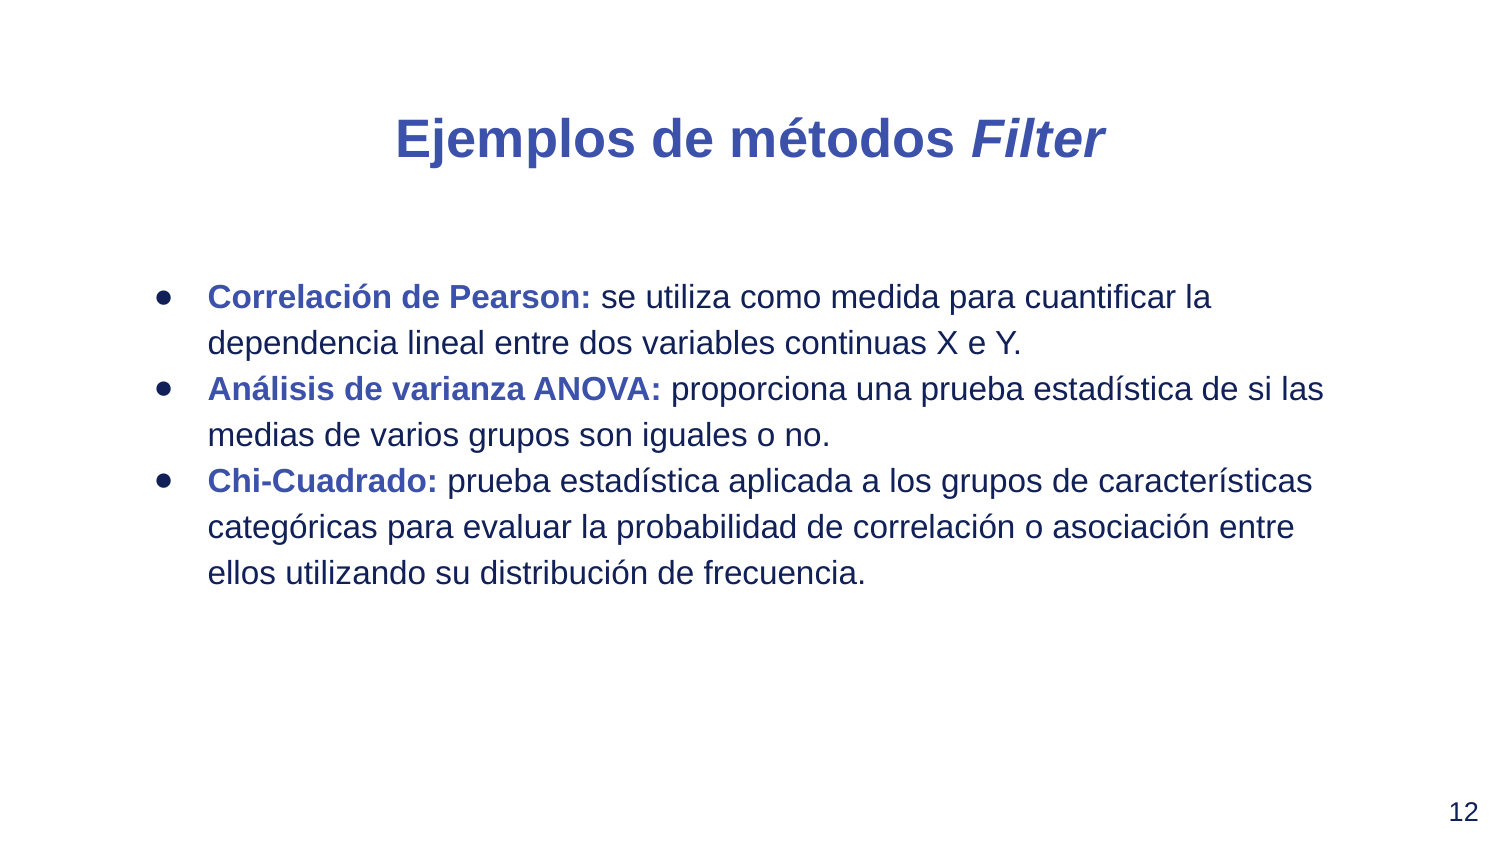

Ejemplos de métodos Filter
Correlación de Pearson: se utiliza como medida para cuantificar la dependencia lineal entre dos variables continuas X e Y.
Análisis de varianza ANOVA: proporciona una prueba estadística de si las medias de varios grupos son iguales o no.
Chi-Cuadrado: prueba estadística aplicada a los grupos de características categóricas para evaluar la probabilidad de correlación o asociación entre ellos utilizando su distribución de frecuencia.
12